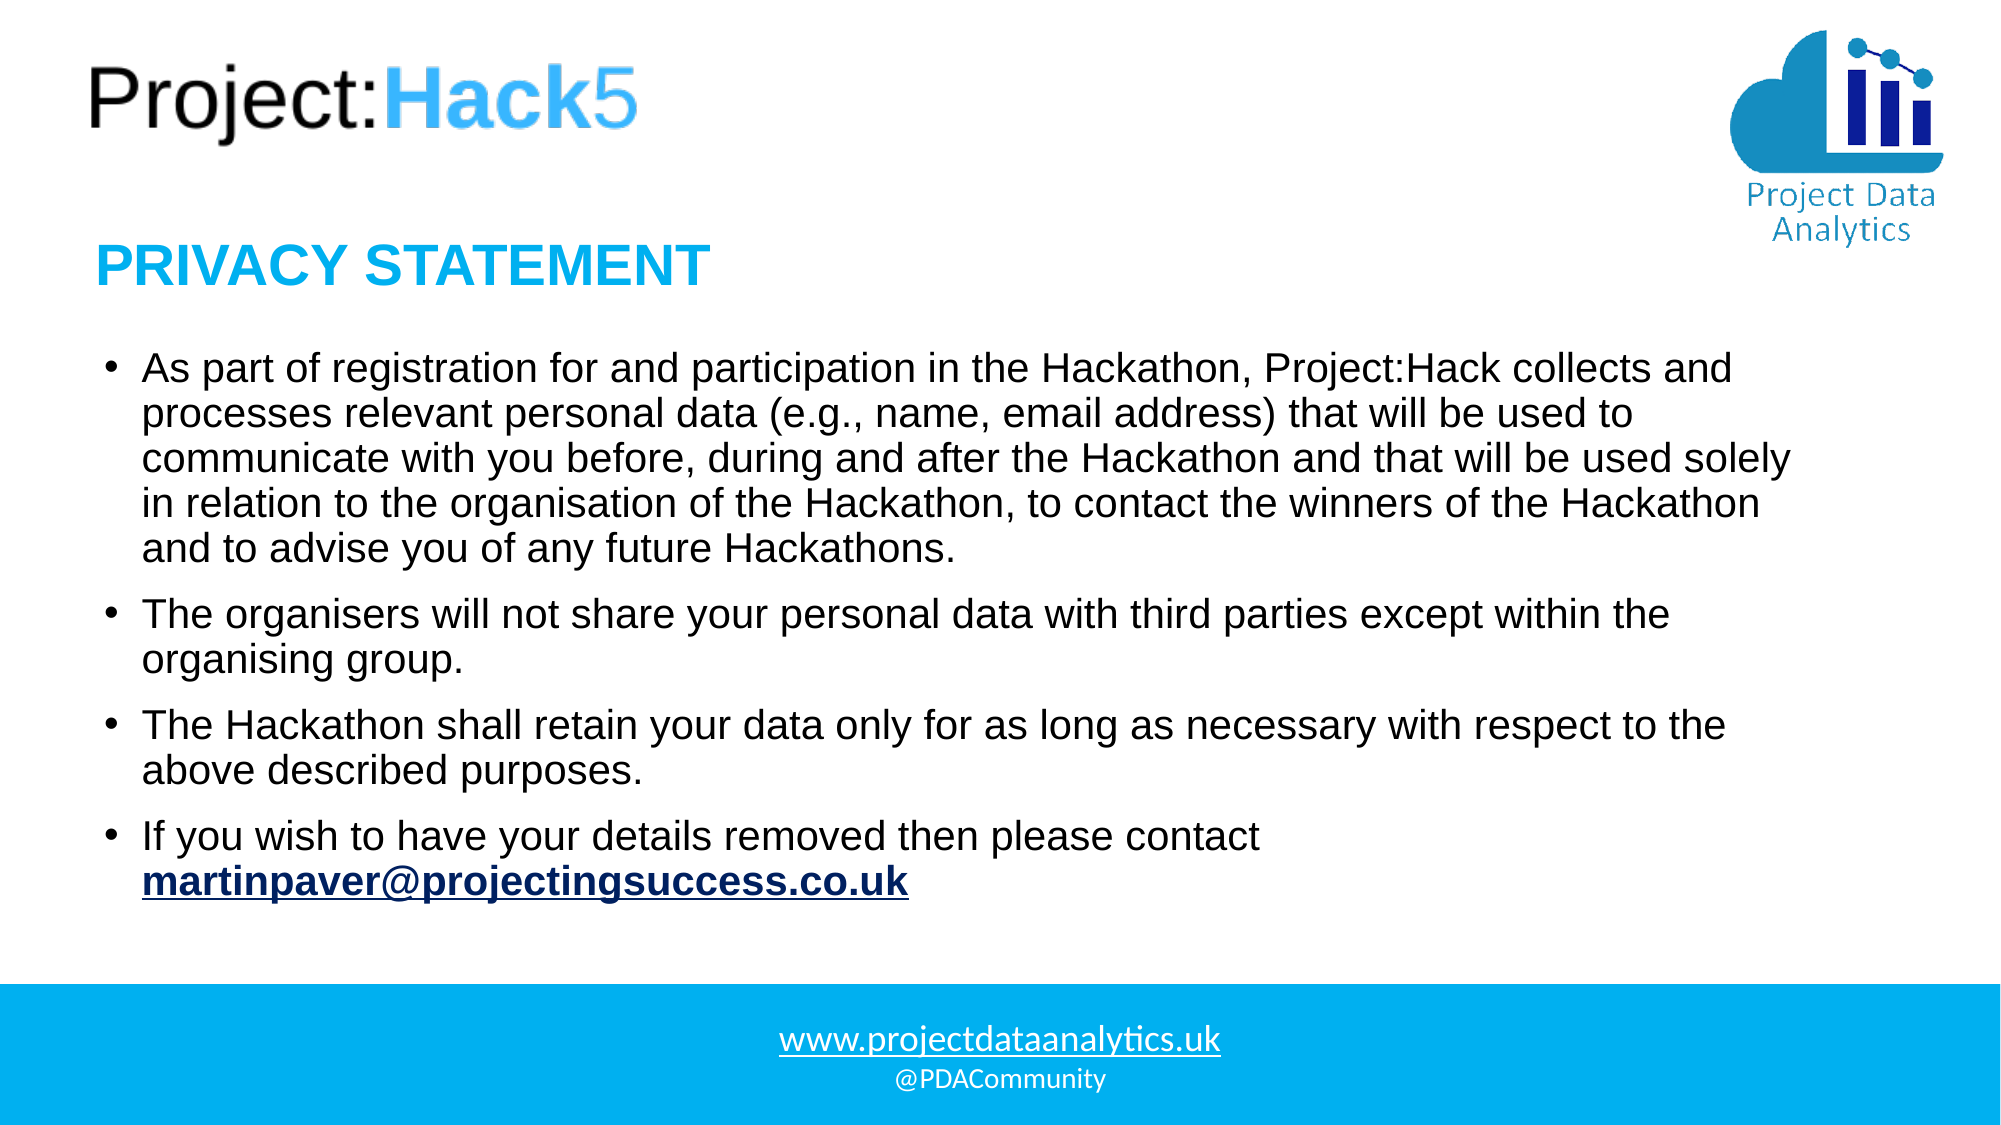

PRIVACY STATEMENT
As part of registration for and participation in the Hackathon, Project:Hack collects and processes relevant personal data (e.g., name, email address) that will be used to communicate with you before, during and after the Hackathon and that will be used solely in relation to the organisation of the Hackathon, to contact the winners of the Hackathon and to advise you of any future Hackathons.
The organisers will not share your personal data with third parties except within the organising group.
The Hackathon shall retain your data only for as long as necessary with respect to the above described purposes.
If you wish to have your details removed then please contact martinpaver@projectingsuccess.co.uk